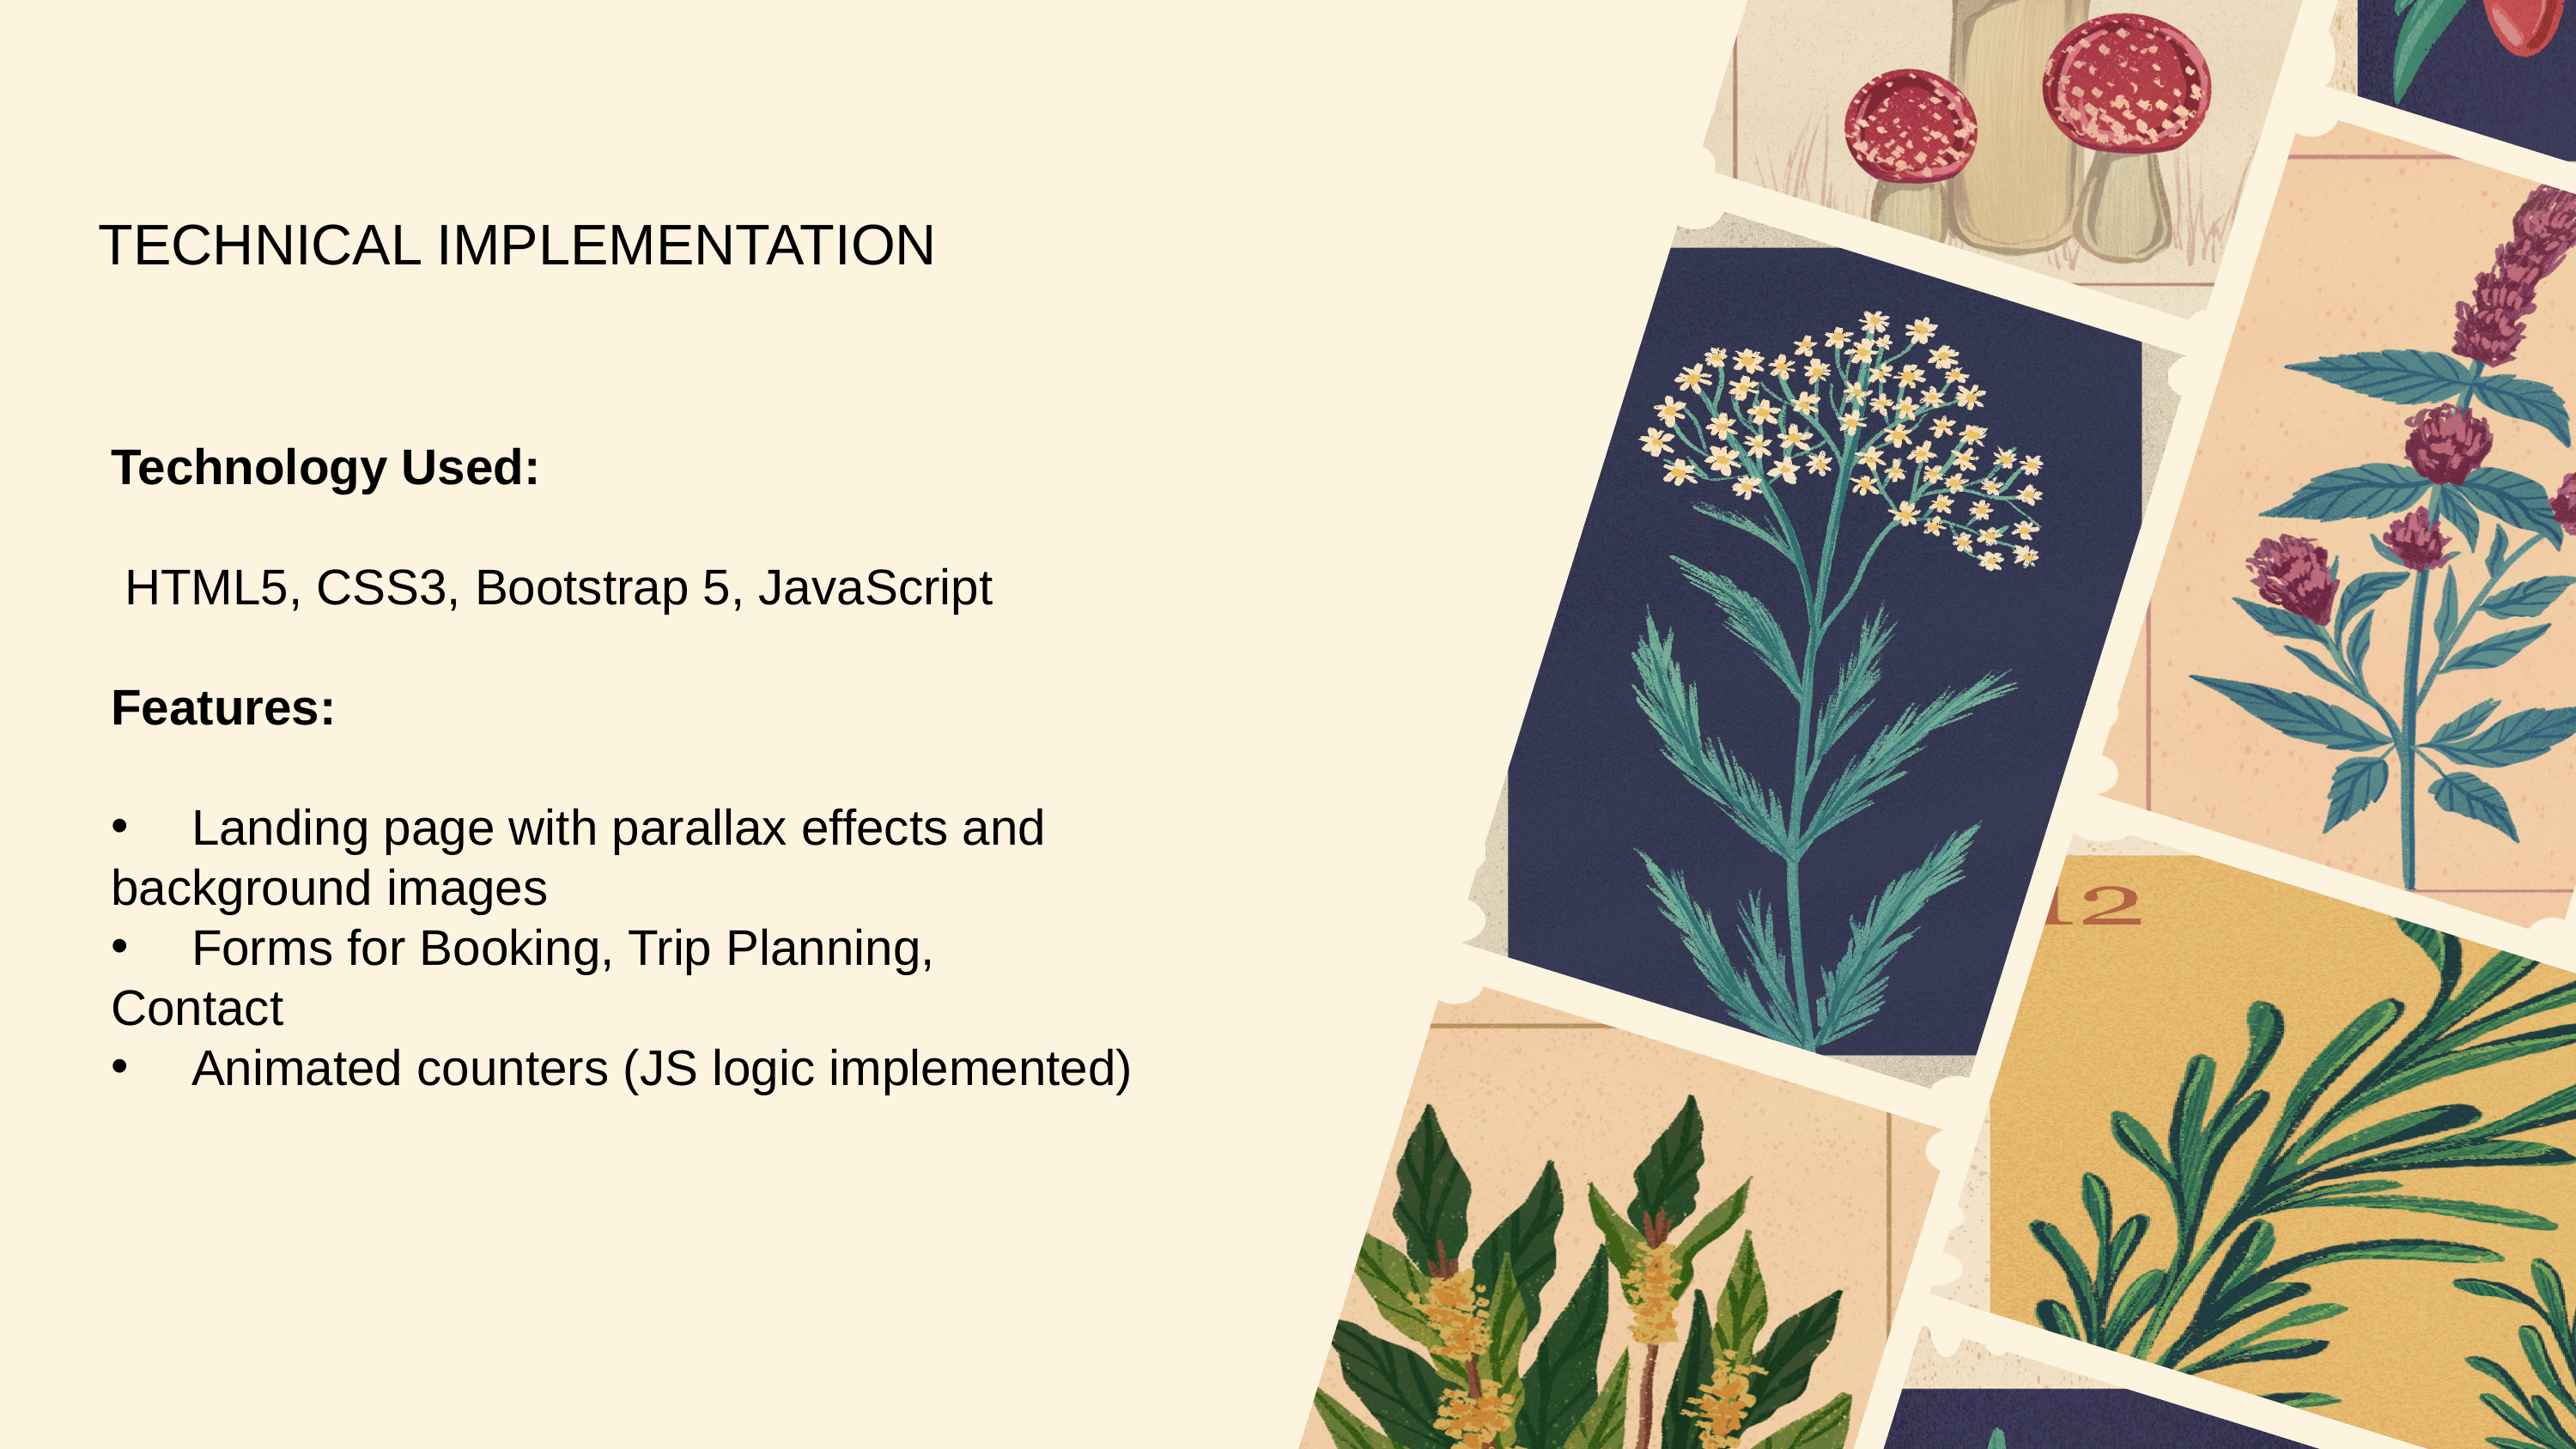

TECHNICAL IMPLEMENTATION

Technology Used:

 HTML5, CSS3, Bootstrap 5, JavaScript

Features:

Landing page with parallax effects and
background images
Forms for Booking, Trip Planning,
Contact
Animated counters (JS logic implemented)